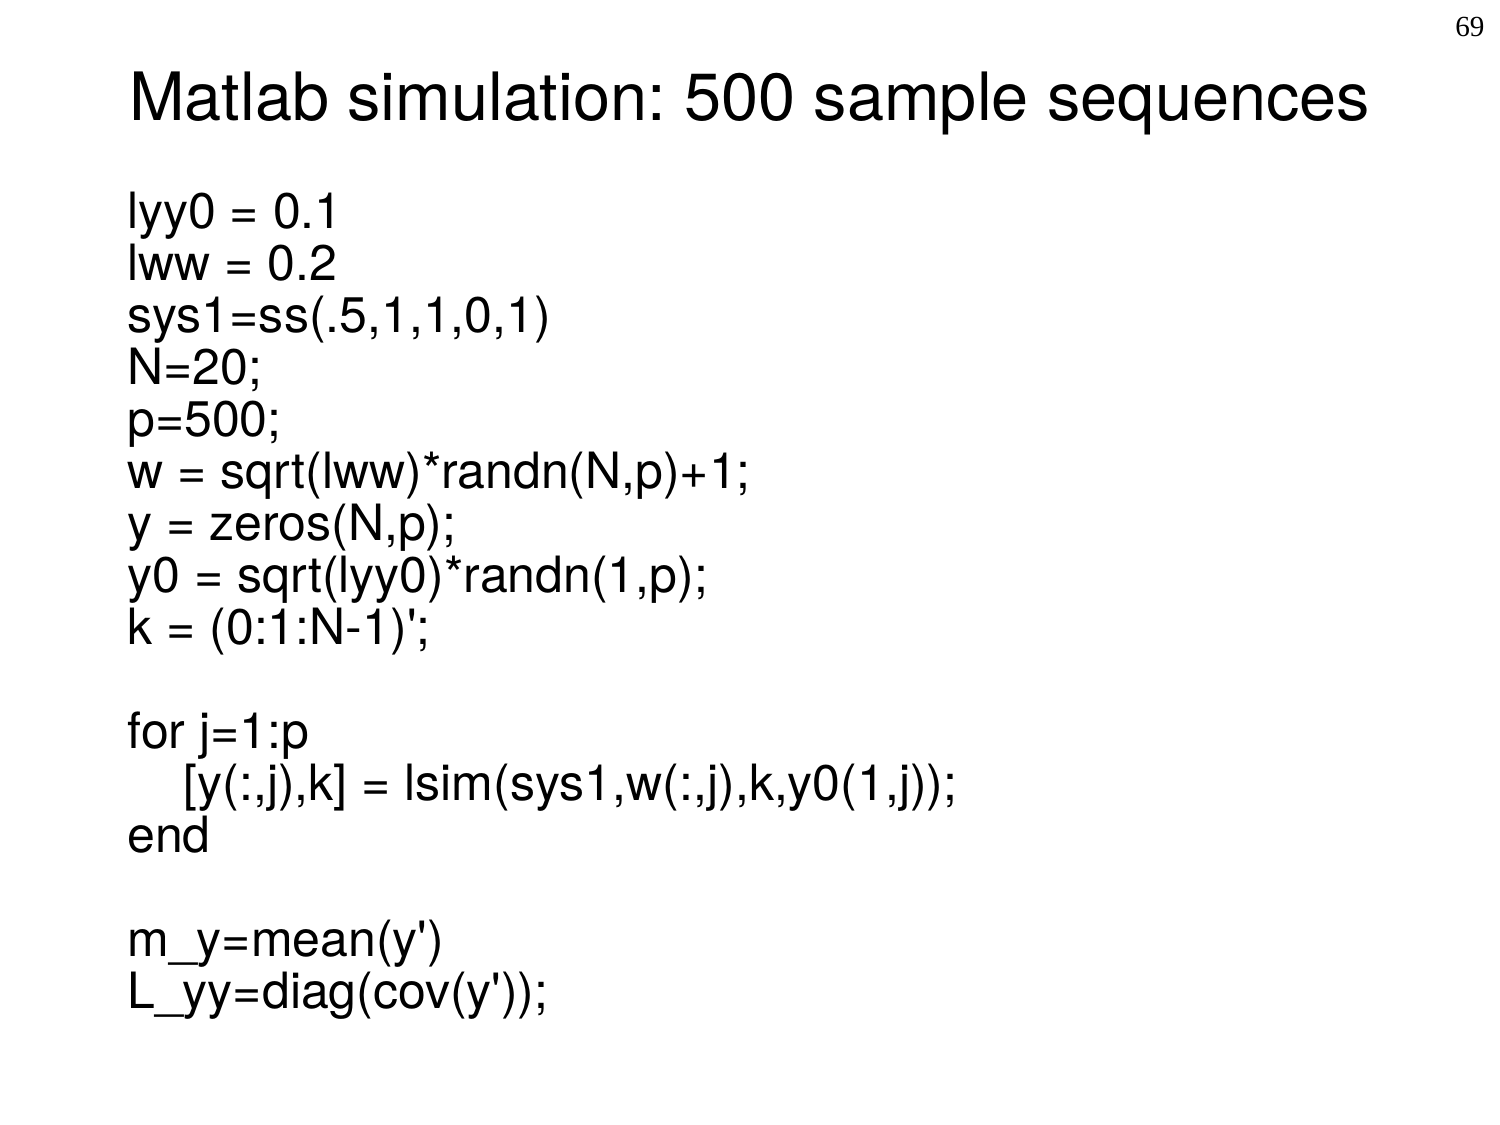

# Matlab simulation: 500 sample sequences
69
lyy0 = 0.1
lww = 0.2
sys1=ss(.5,1,1,0,1)
N=20;
p=500;
w = sqrt(lww)*randn(N,p)+1;
y = zeros(N,p);
y0 = sqrt(lyy0)*randn(1,p);
k = (0:1:N-1)';

for j=1:p
    [y(:,j),k] = lsim(sys1,w(:,j),k,y0(1,j));
end

m_y=mean(y')
L_yy=diag(cov(y'));